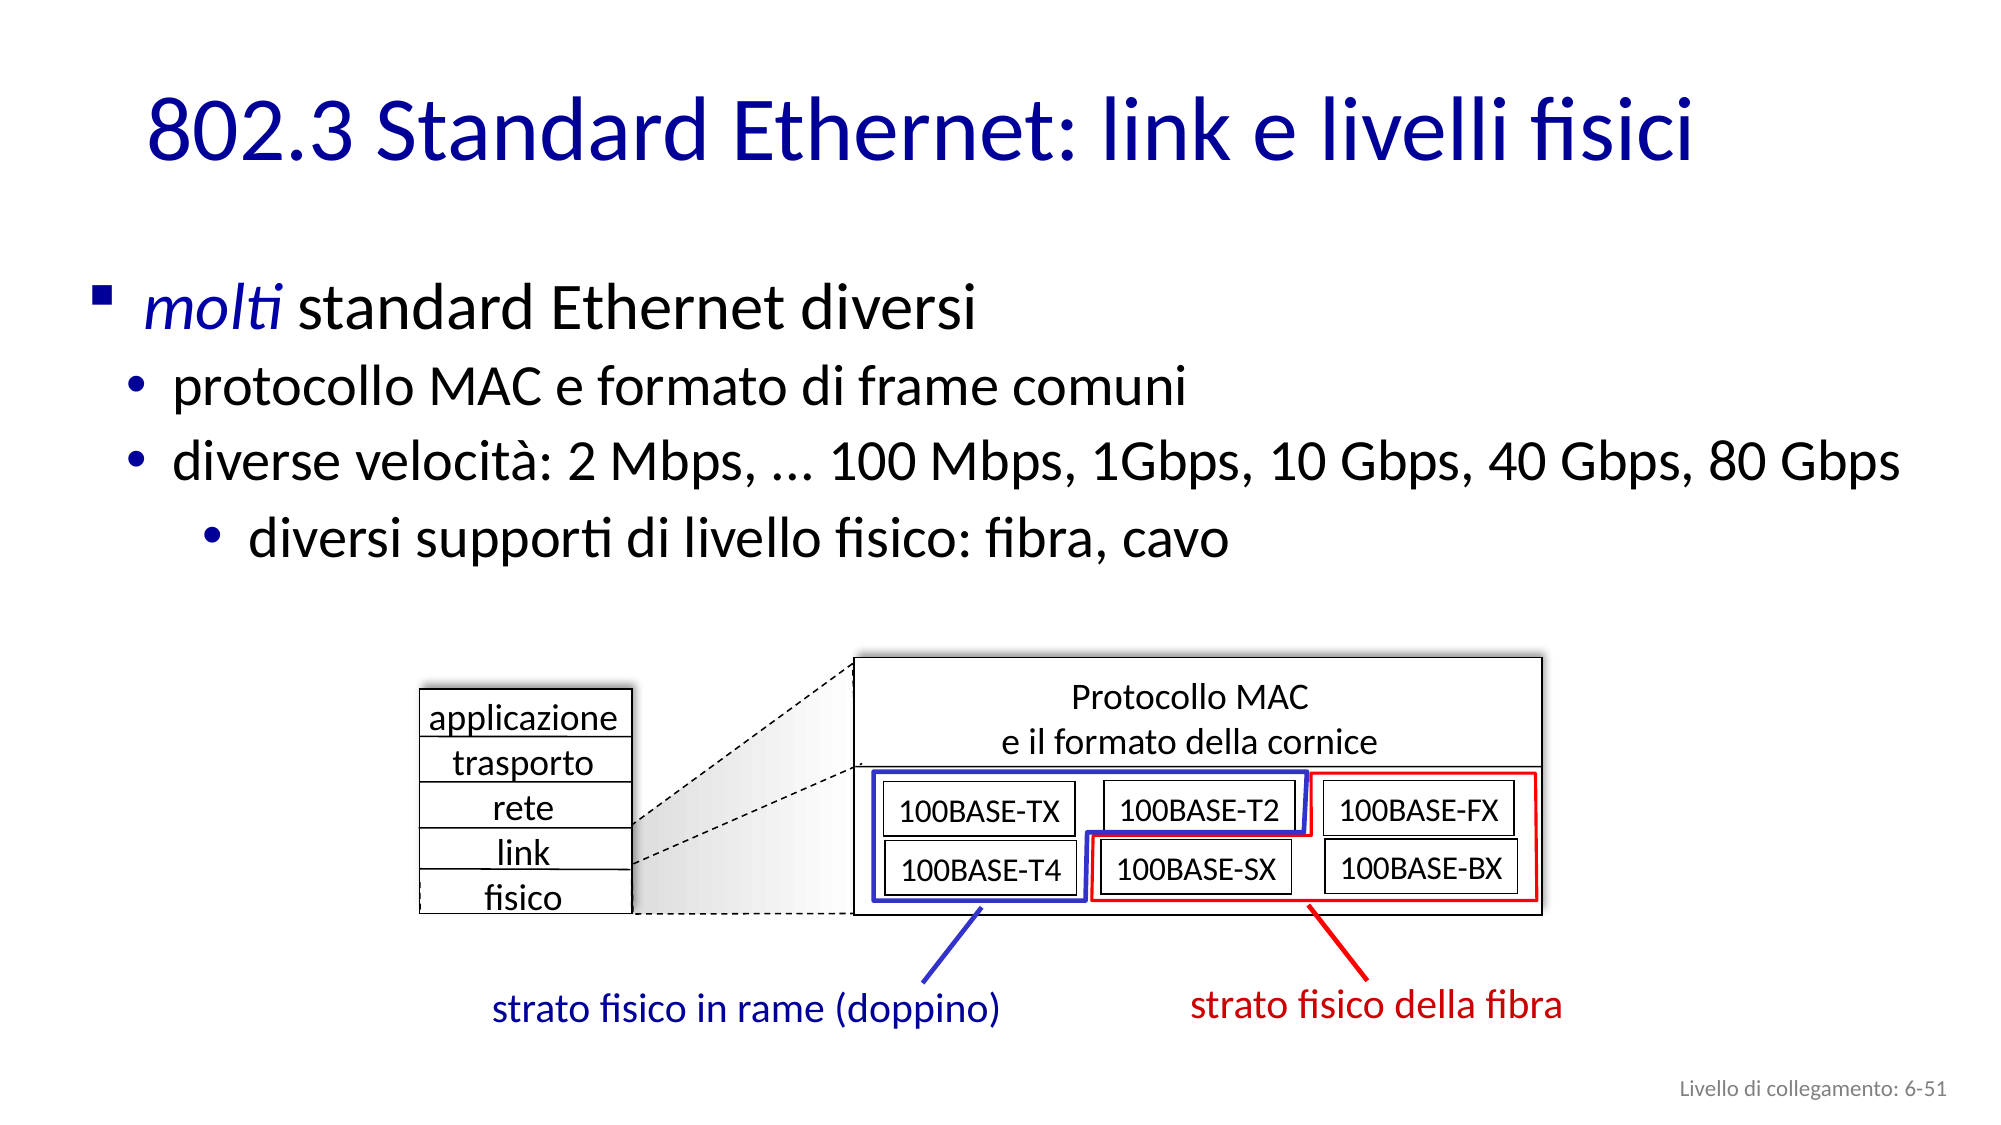

# 802.3 Standard Ethernet: link e livelli fisici
molti standard Ethernet diversi
protocollo MAC e formato di frame comuni
diverse velocità: 2 Mbps, ... 100 Mbps, 1Gbps, 10 Gbps, 40 Gbps, 80 Gbps

diversi supporti di livello fisico: fibra, cavo

Protocollo MAC
e il formato della cornice
applicazione
trasporto
rete
link
fisico

strato fisico in rame (doppino)

strato fisico della fibra
100BASE-T2
100BASE-FX
100BASE-TX
100BASE-BX
100BASE-SX
100BASE-T4
Livello di collegamento: 6-51